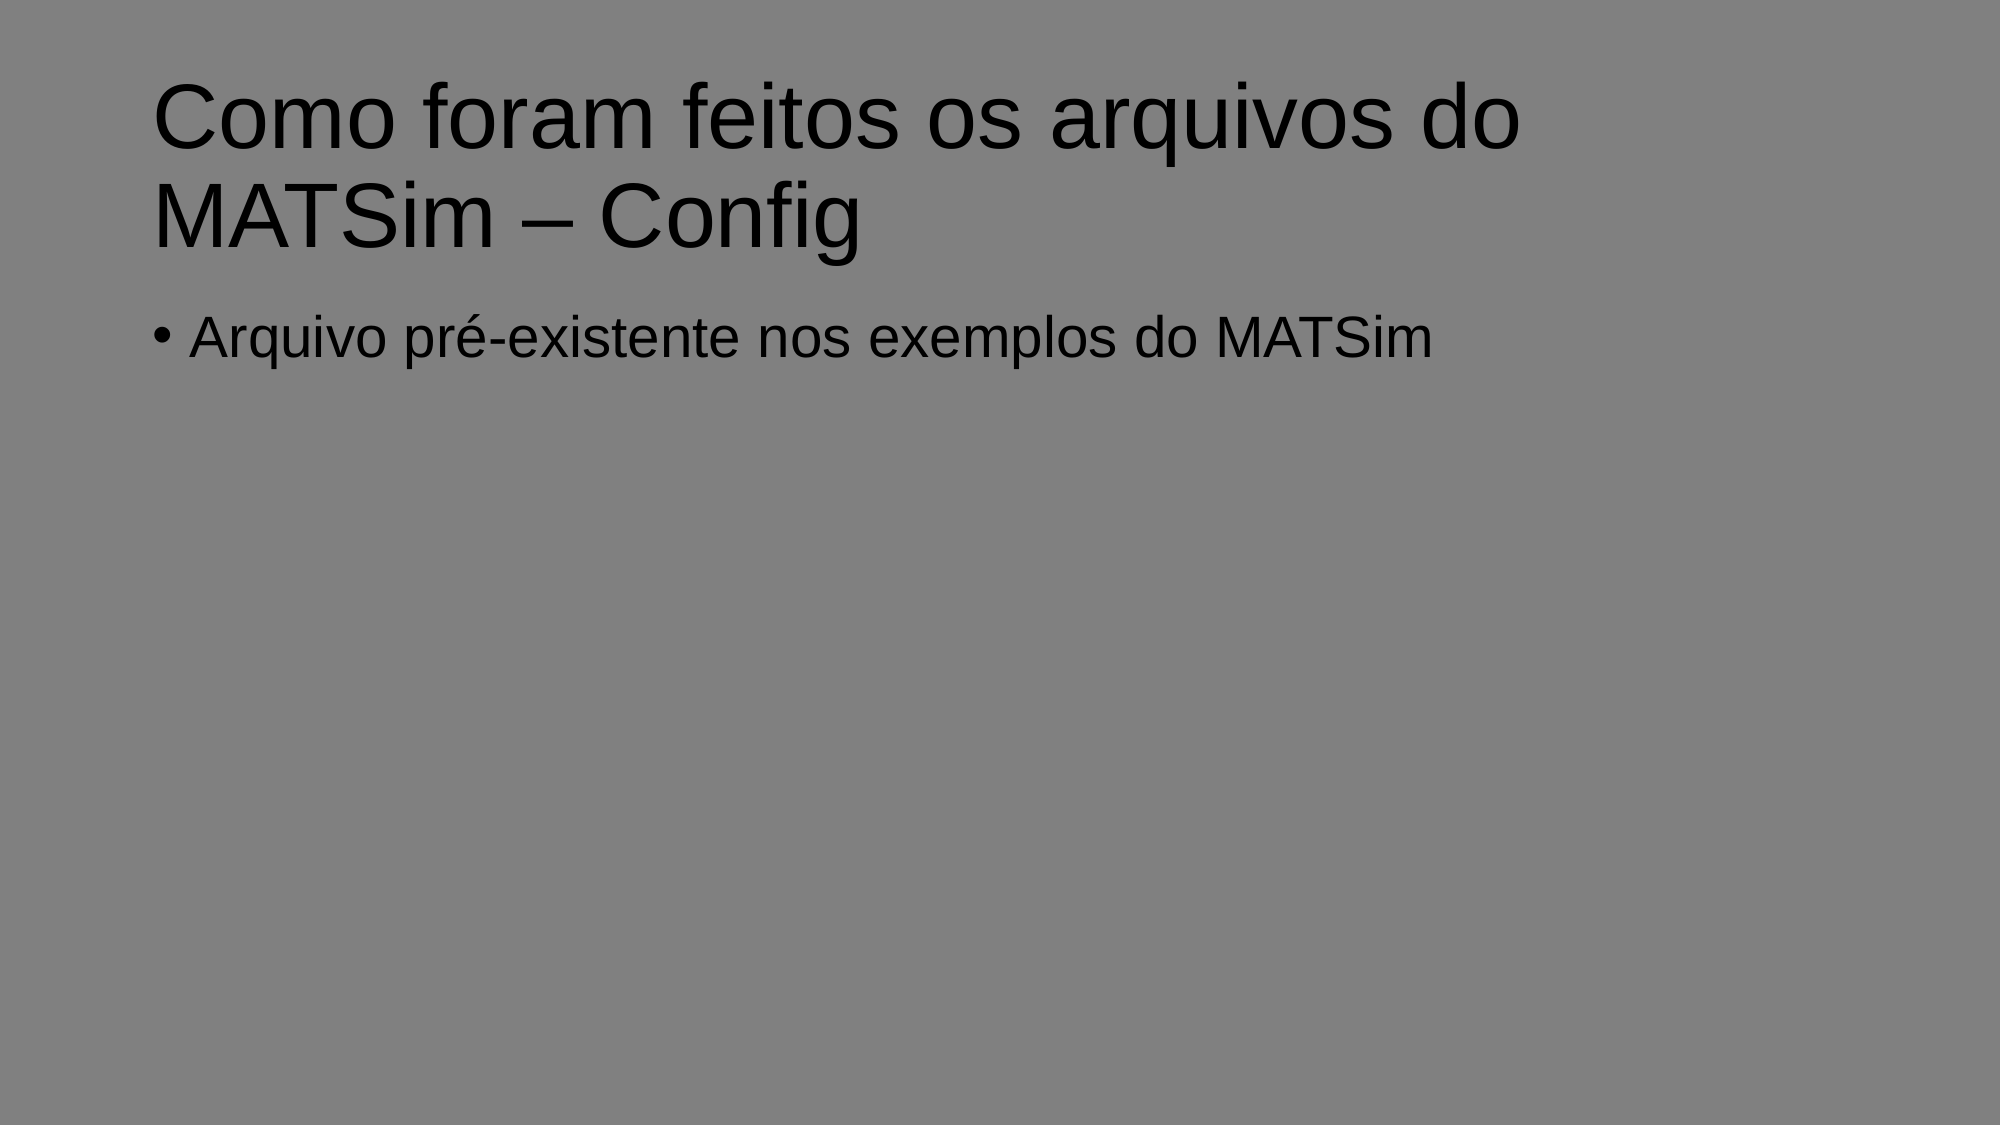

# Como foram feitos os arquivos do MATSim – Config
Arquivo pré-existente nos exemplos do MATSim
18